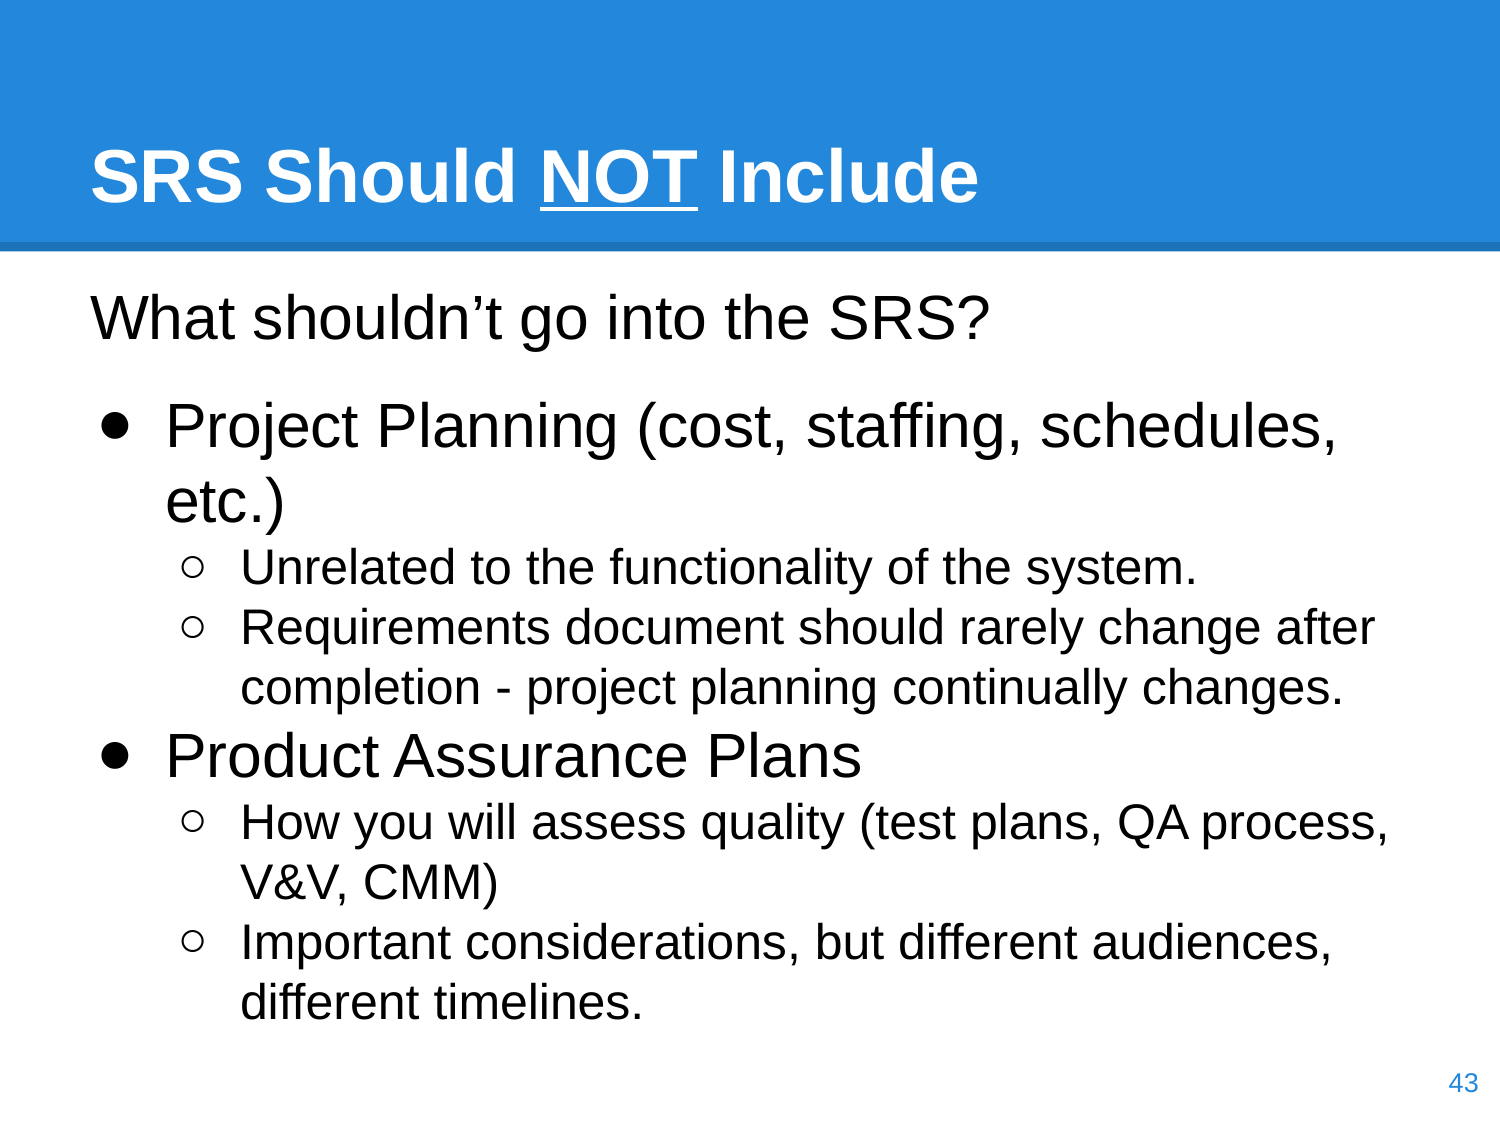

# SRS Should NOT Include
What shouldn’t go into the SRS?
Project Planning (cost, staffing, schedules, etc.)
Unrelated to the functionality of the system.
Requirements document should rarely change after completion - project planning continually changes.
Product Assurance Plans
How you will assess quality (test plans, QA process, V&V, CMM)
Important considerations, but different audiences, different timelines.
43